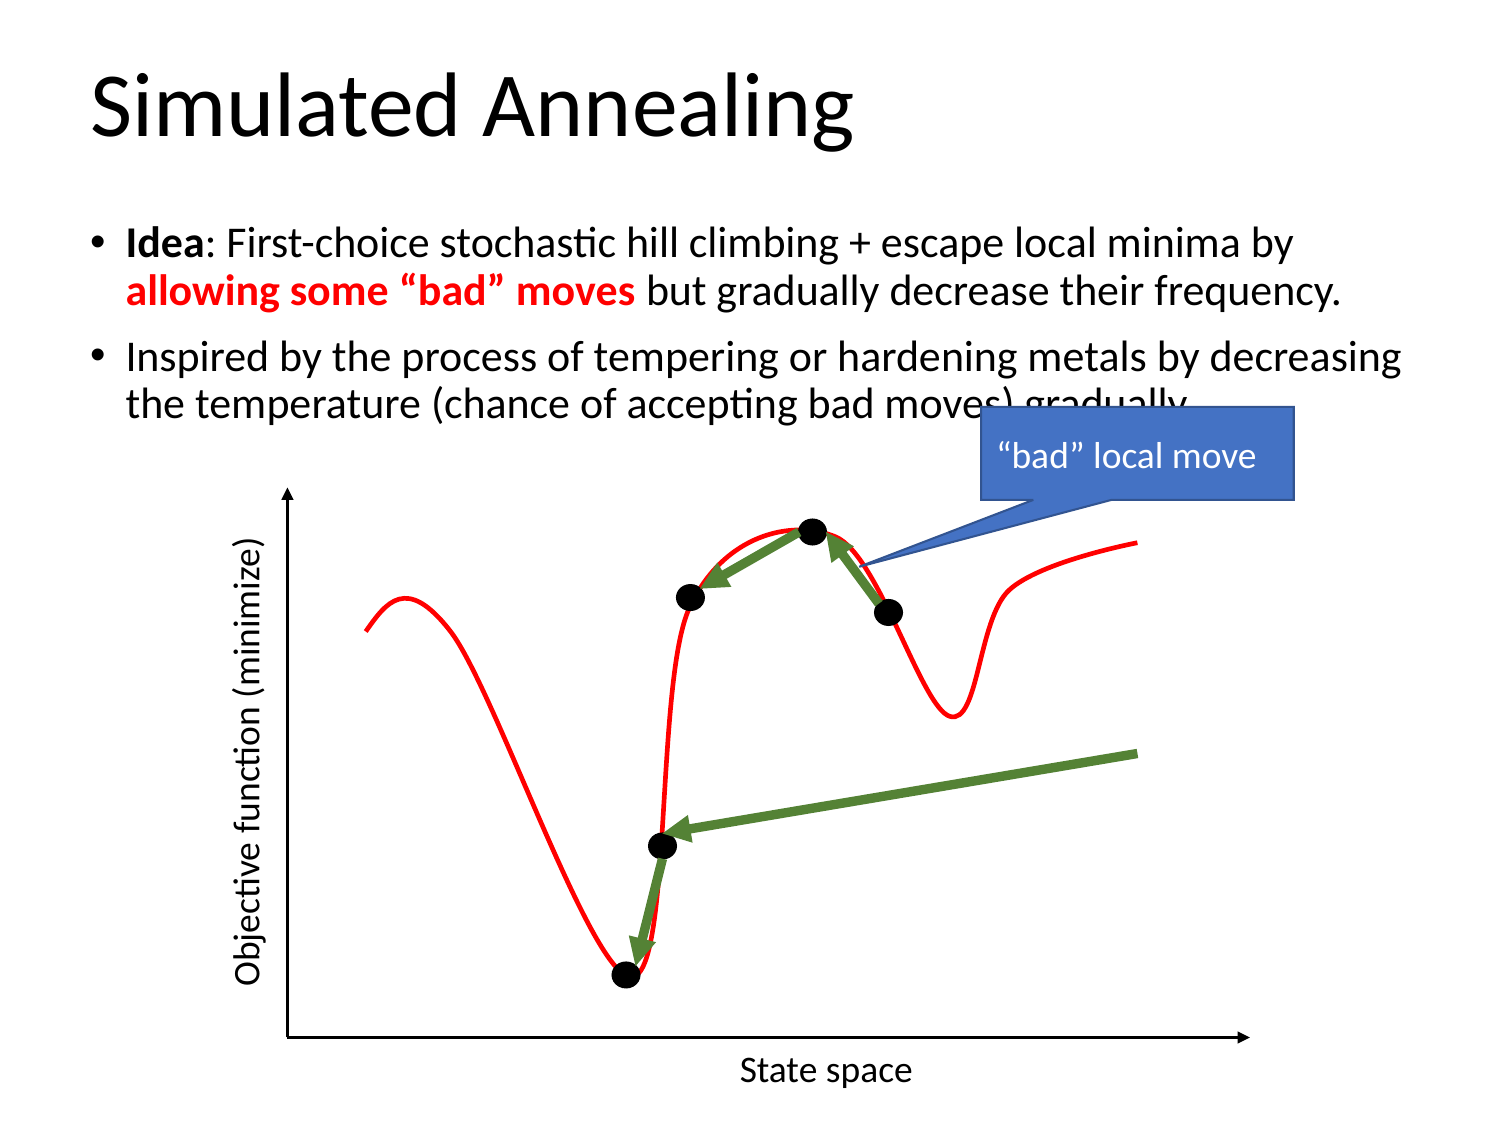

# Simulated Annealing
Idea: First-choice stochastic hill climbing + escape local minima by allowing some “bad” moves but gradually decrease their frequency.
Inspired by the process of tempering or hardening metals by decreasing the temperature (chance of accepting bad moves) gradually.

“bad” local move

Objective function (minimize)

State space